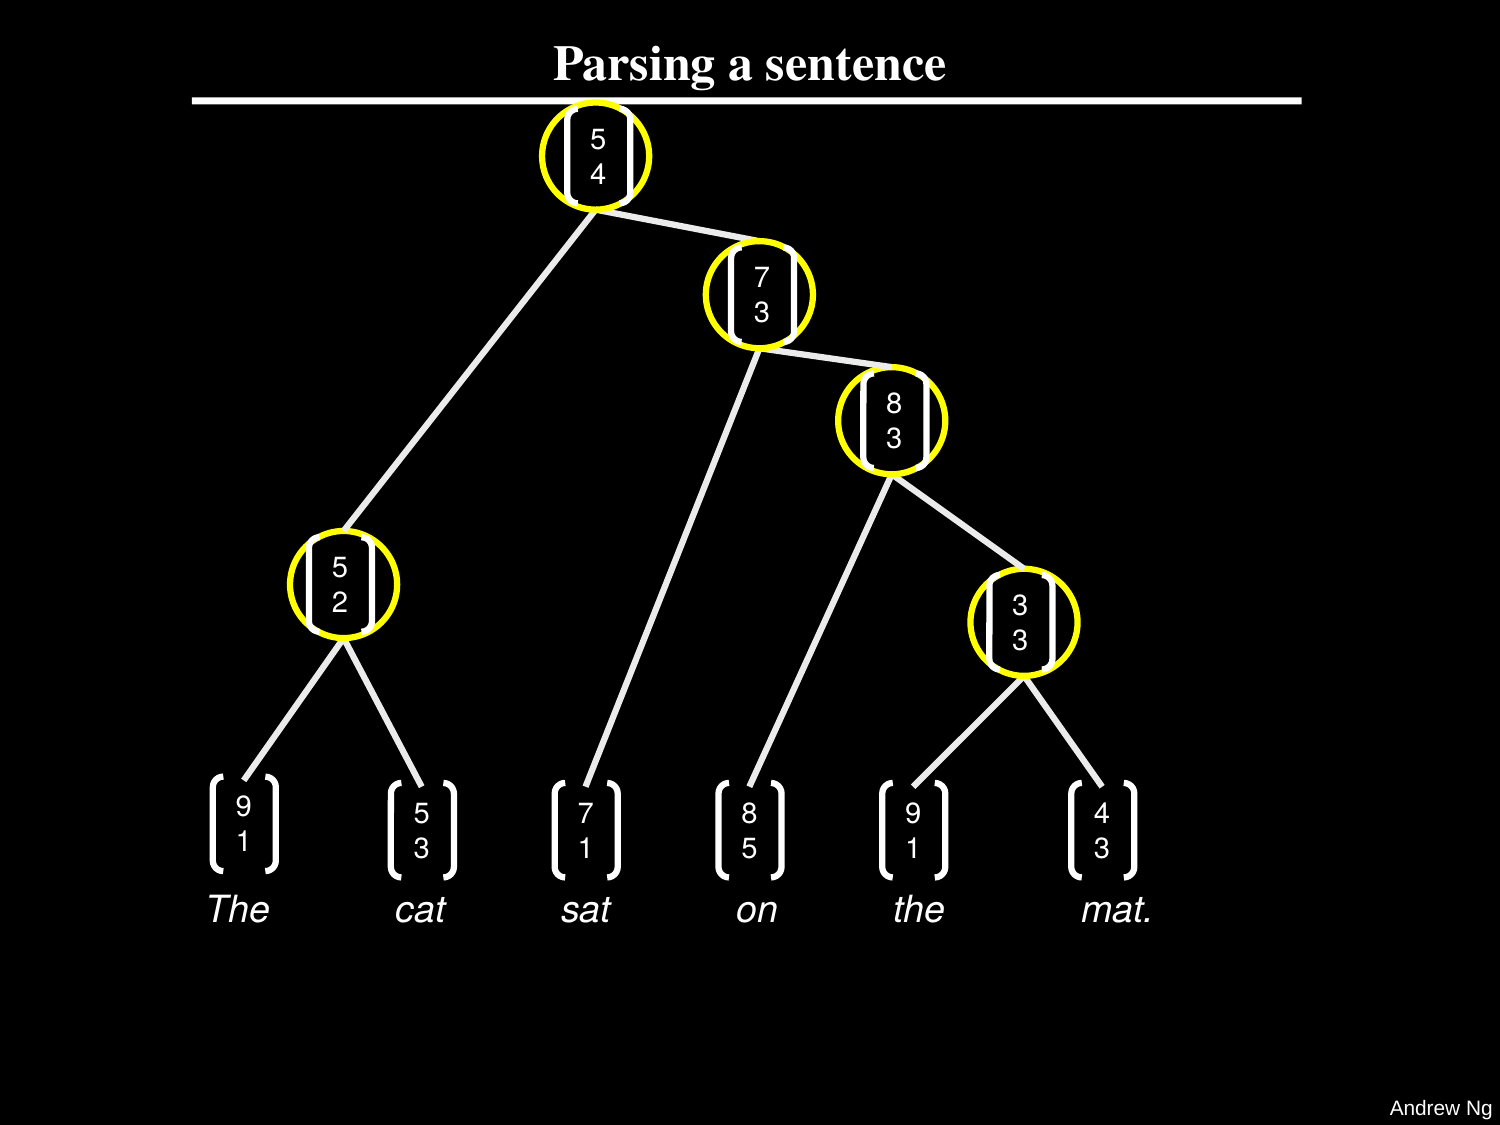

# Parsing a sentence

5
4

7
3

8
3

5
2

3
3

9
1

7
1

8
5

9
1

4
3

5
3
The            cat           sat
The            cat            on           the             mat.